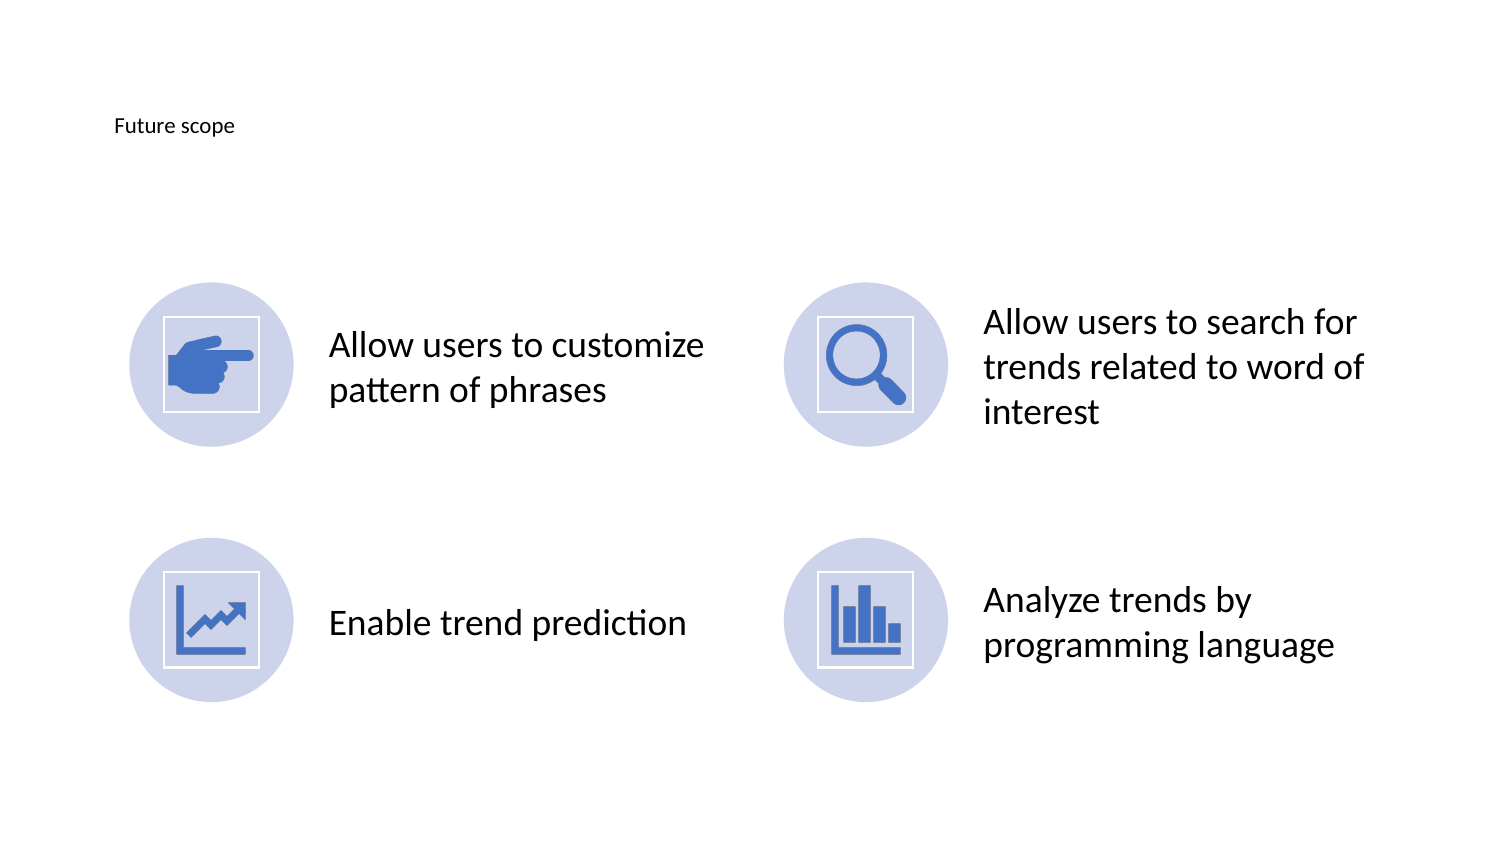

# Future scope

Allow users to customize pattern of phrases

Allow users to search for trends related to word of interest

Enable trend prediction

Analyze trends by programming language